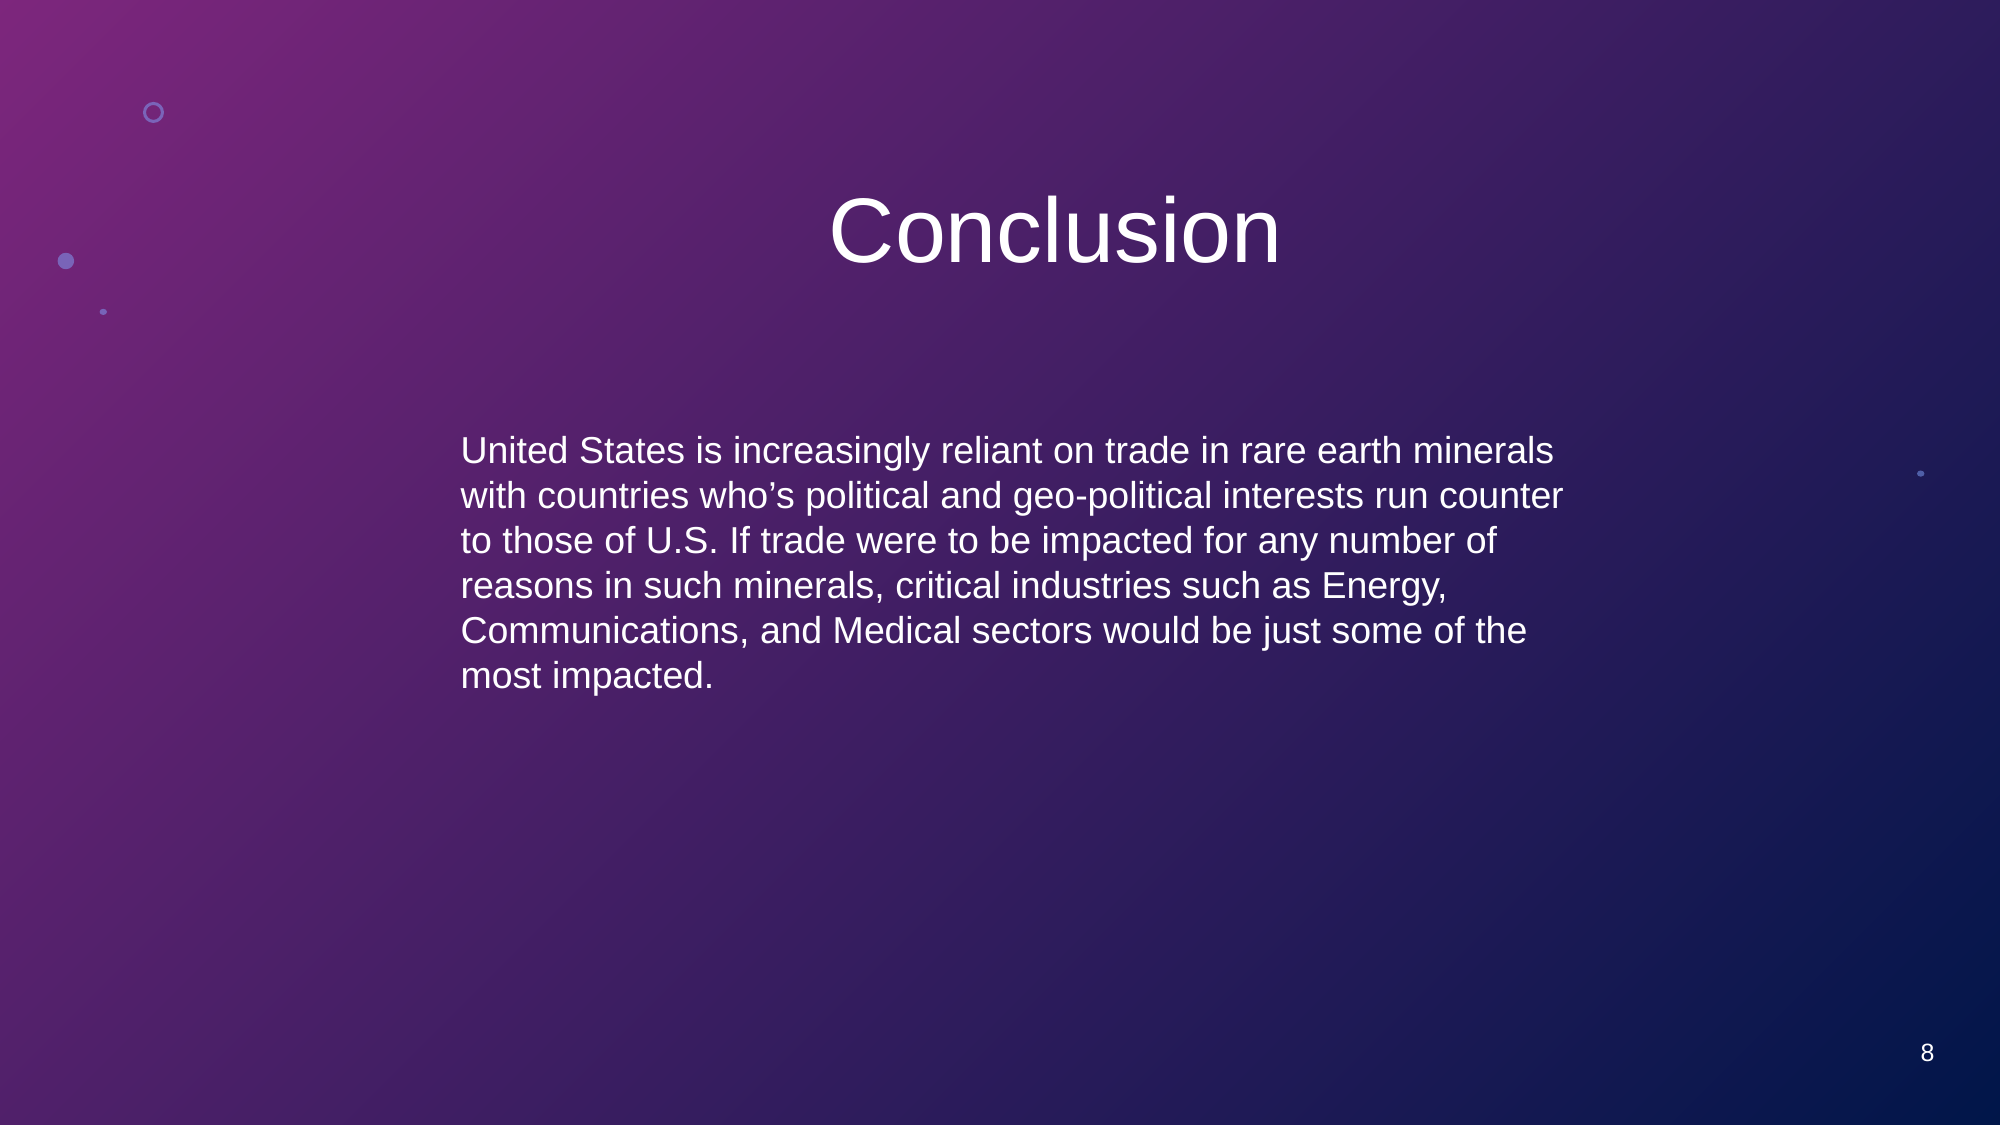

# Conclusion
United States is increasingly reliant on trade in rare earth minerals with countries who’s political and geo-political interests run counter to those of U.S. If trade were to be impacted for any number of reasons in such minerals, critical industries such as Energy,  Communications, and Medical sectors would be just some of the most impacted.
8